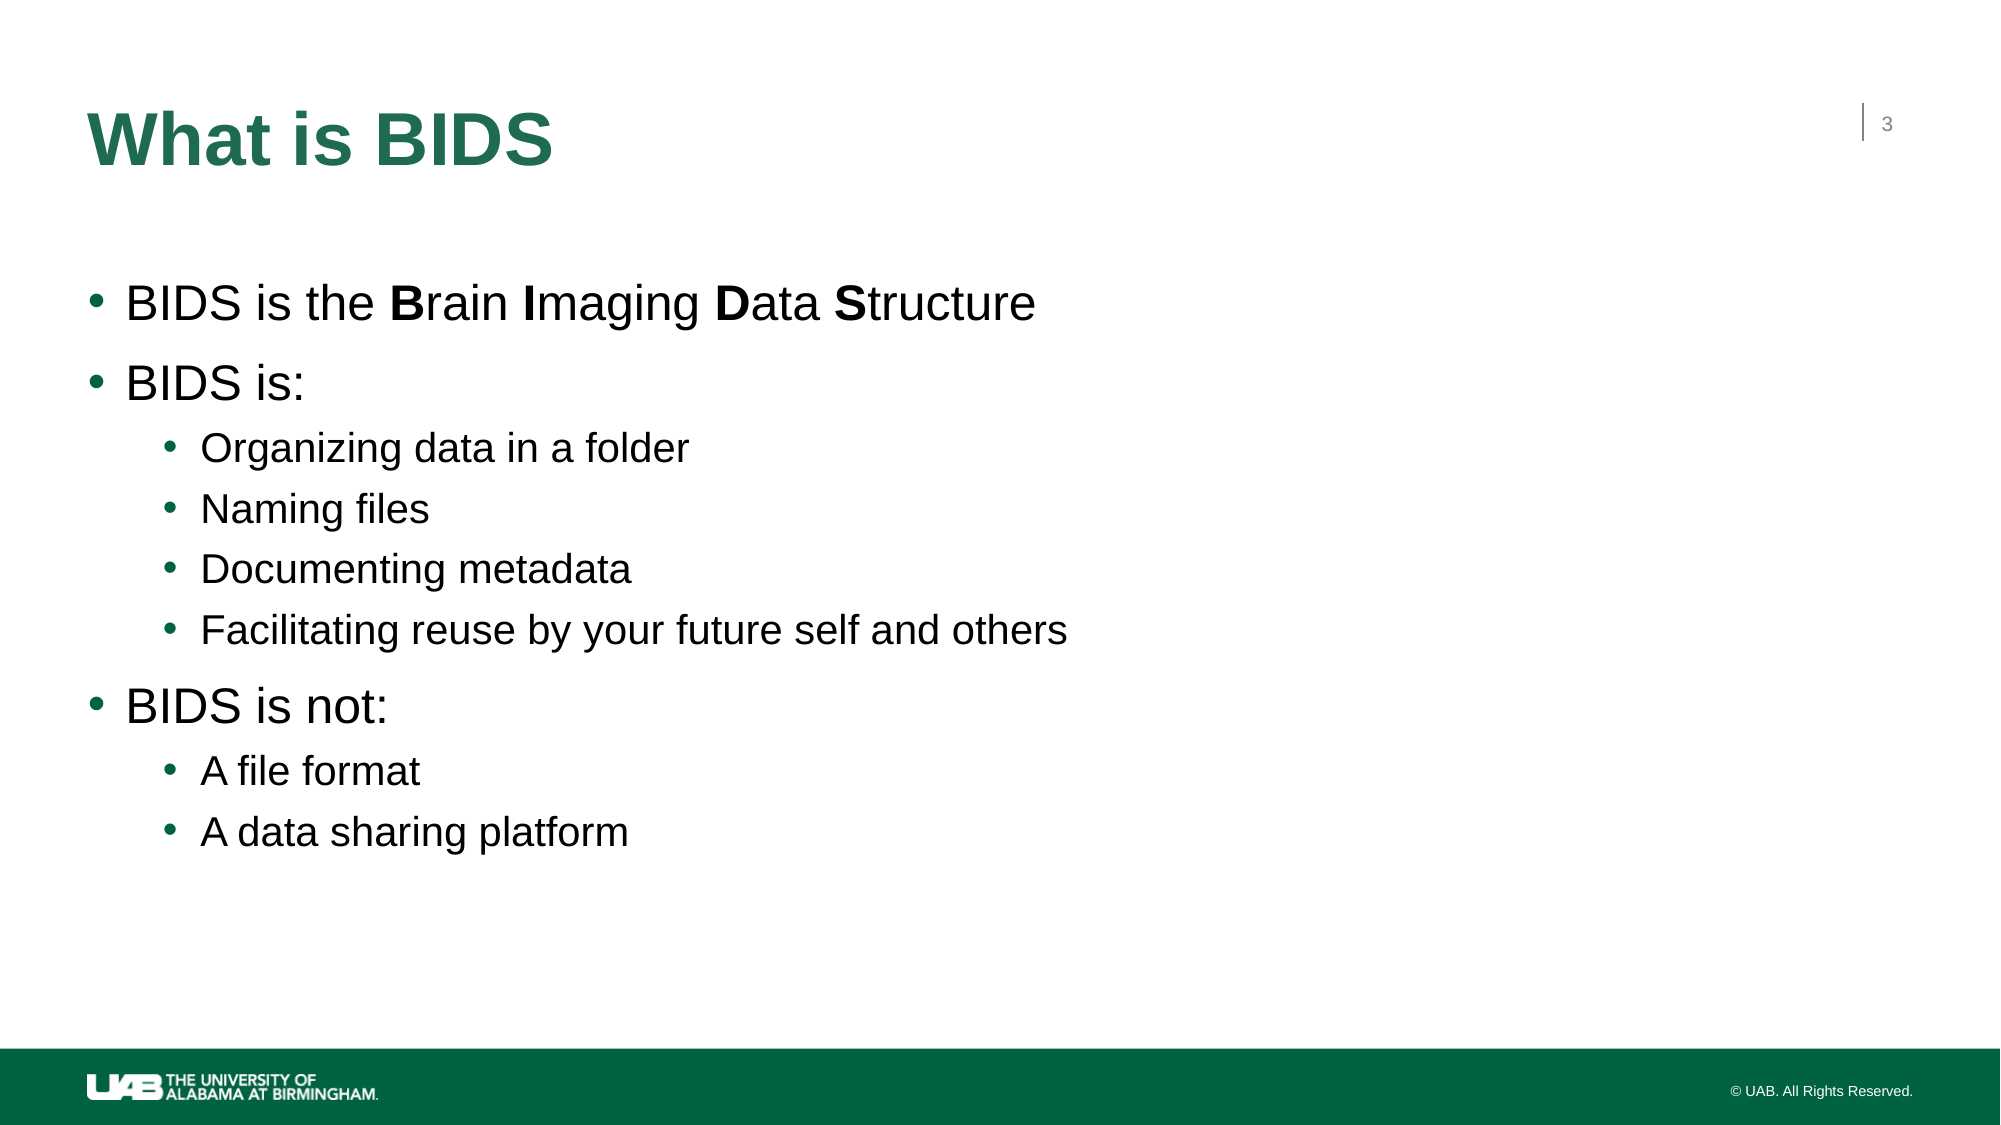

# What is BIDS
3
BIDS is the Brain Imaging Data Structure
BIDS is:
Organizing data in a folder
Naming files
Documenting metadata
Facilitating reuse by your future self and others
BIDS is not:
A file format
A data sharing platform